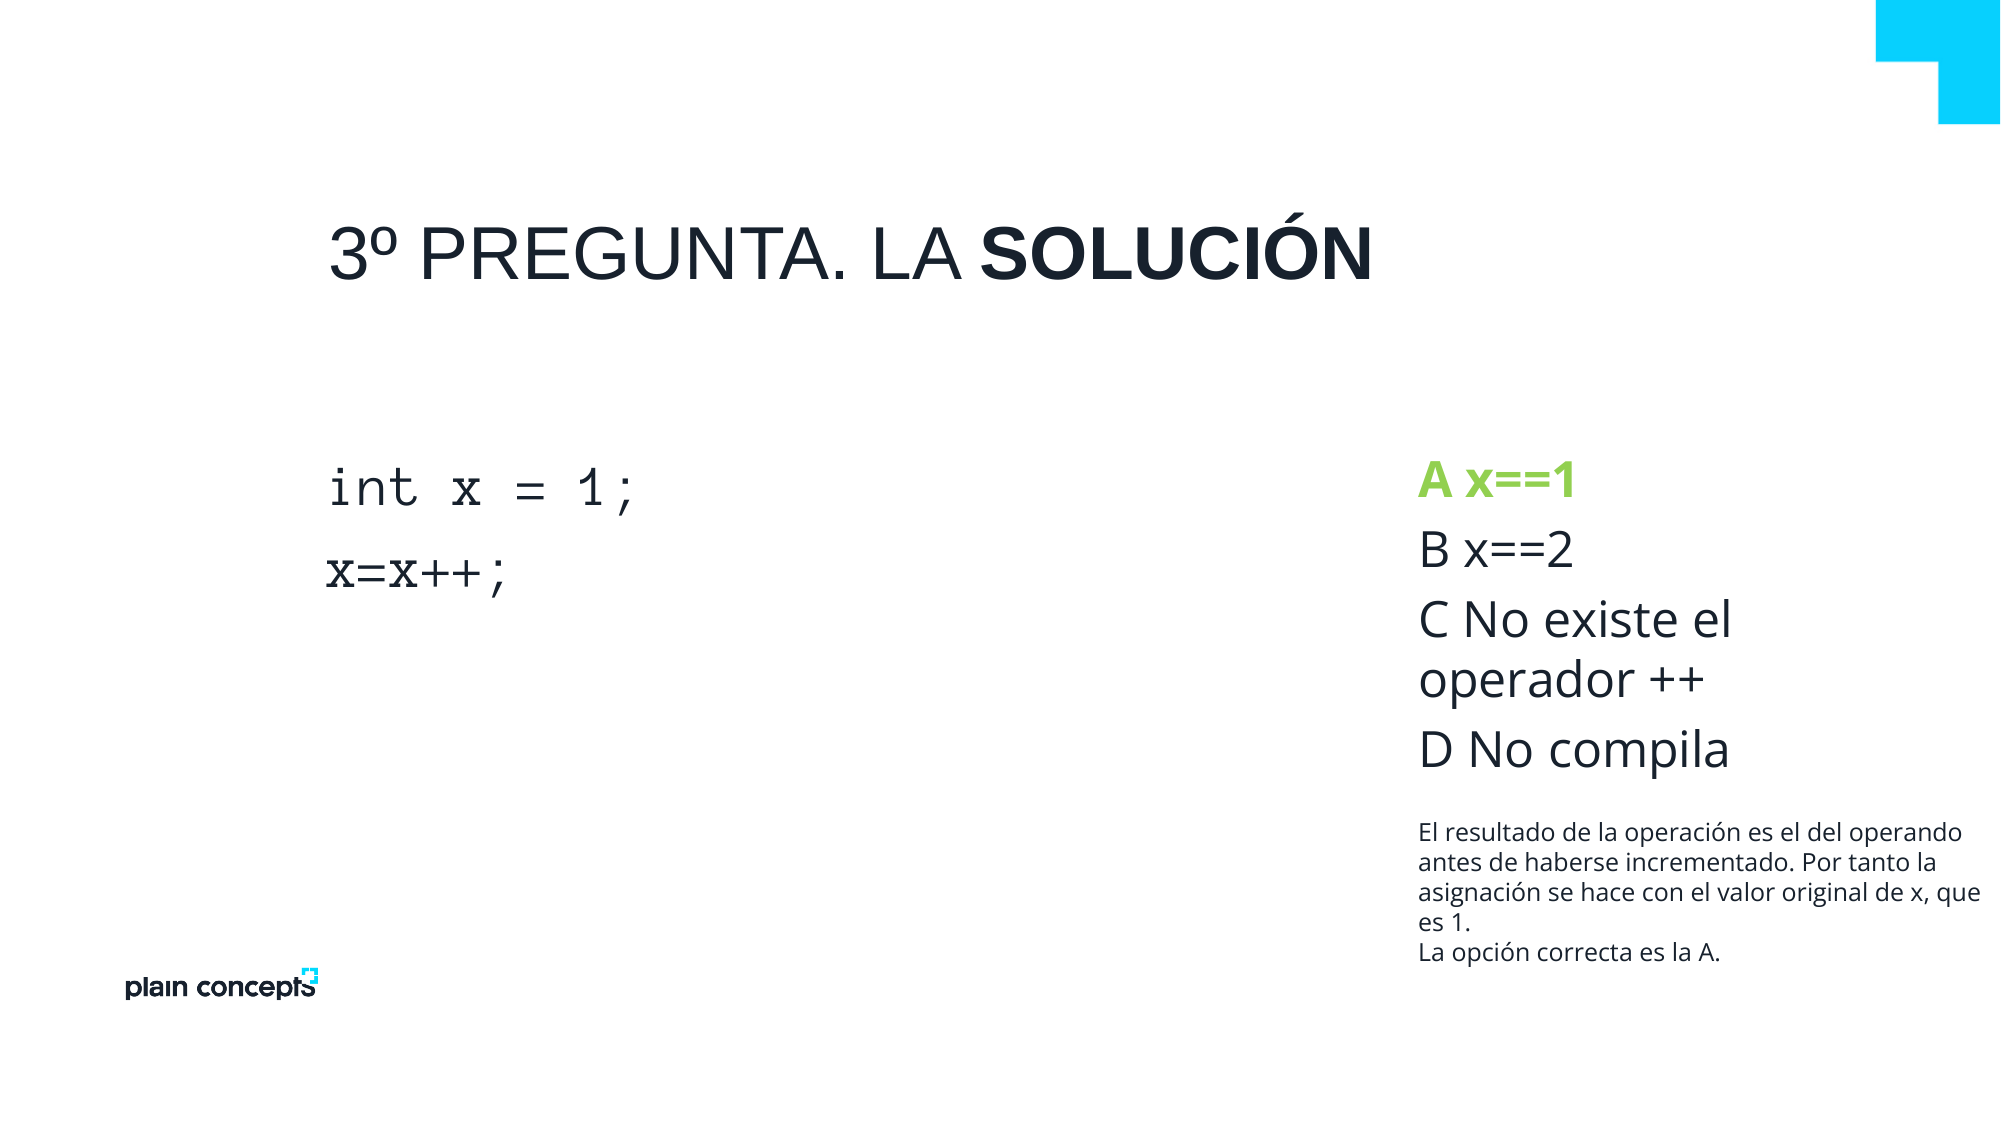

# 3º Pregunta. LA SOLUCIÓN
int x = 1;
x=x++;
A x==1
B x==2
C No existe el operador ++
D No compila
El resultado de la operación es el del operando antes de haberse incrementado. Por tanto la asignación se hace con el valor original de x, que es 1.
La opción correcta es la A.